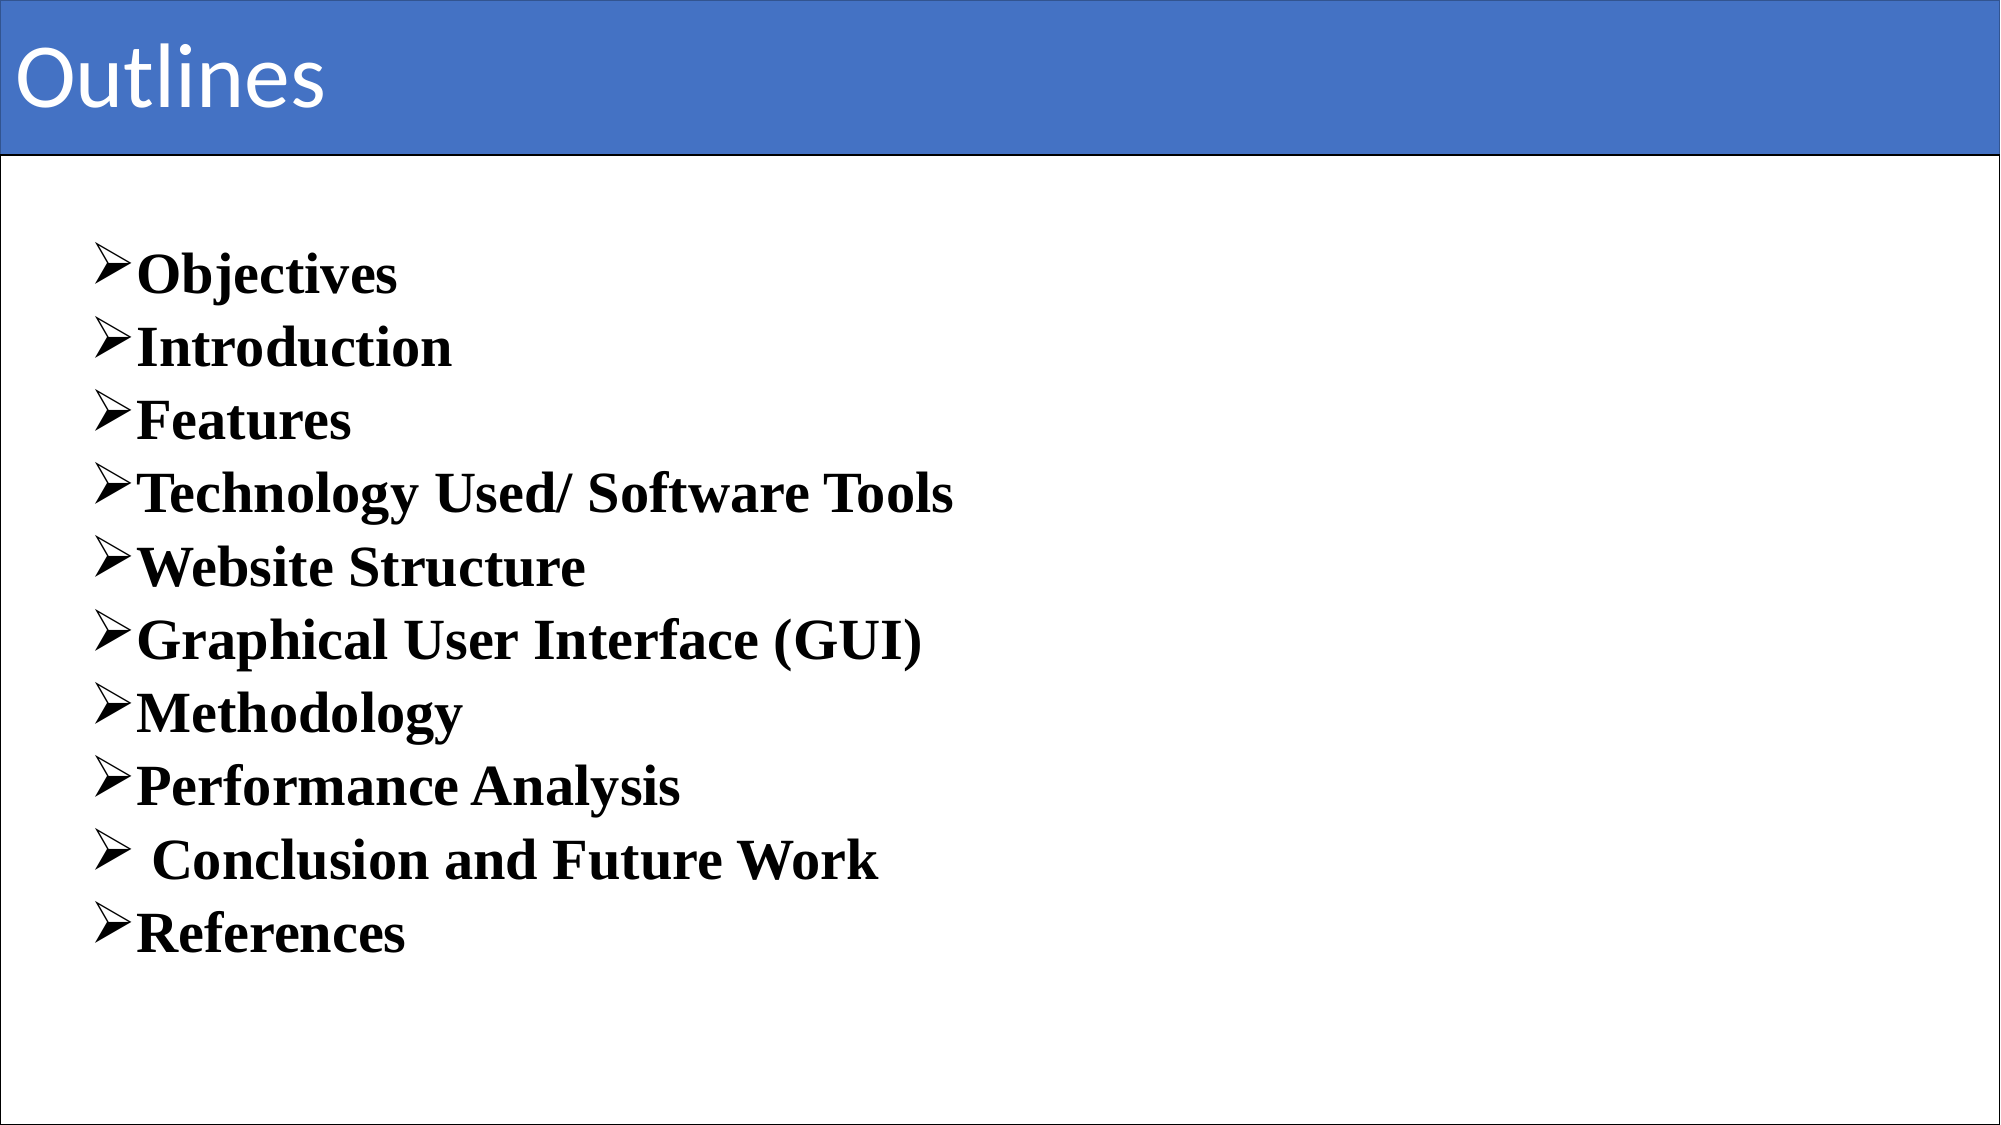

# Outlines

Objectives
Introduction
Features
Technology Used/ Software Tools
Website Structure
Graphical User Interface (GUI)
Methodology
Performance Analysis
 Conclusion and Future Work
References

2